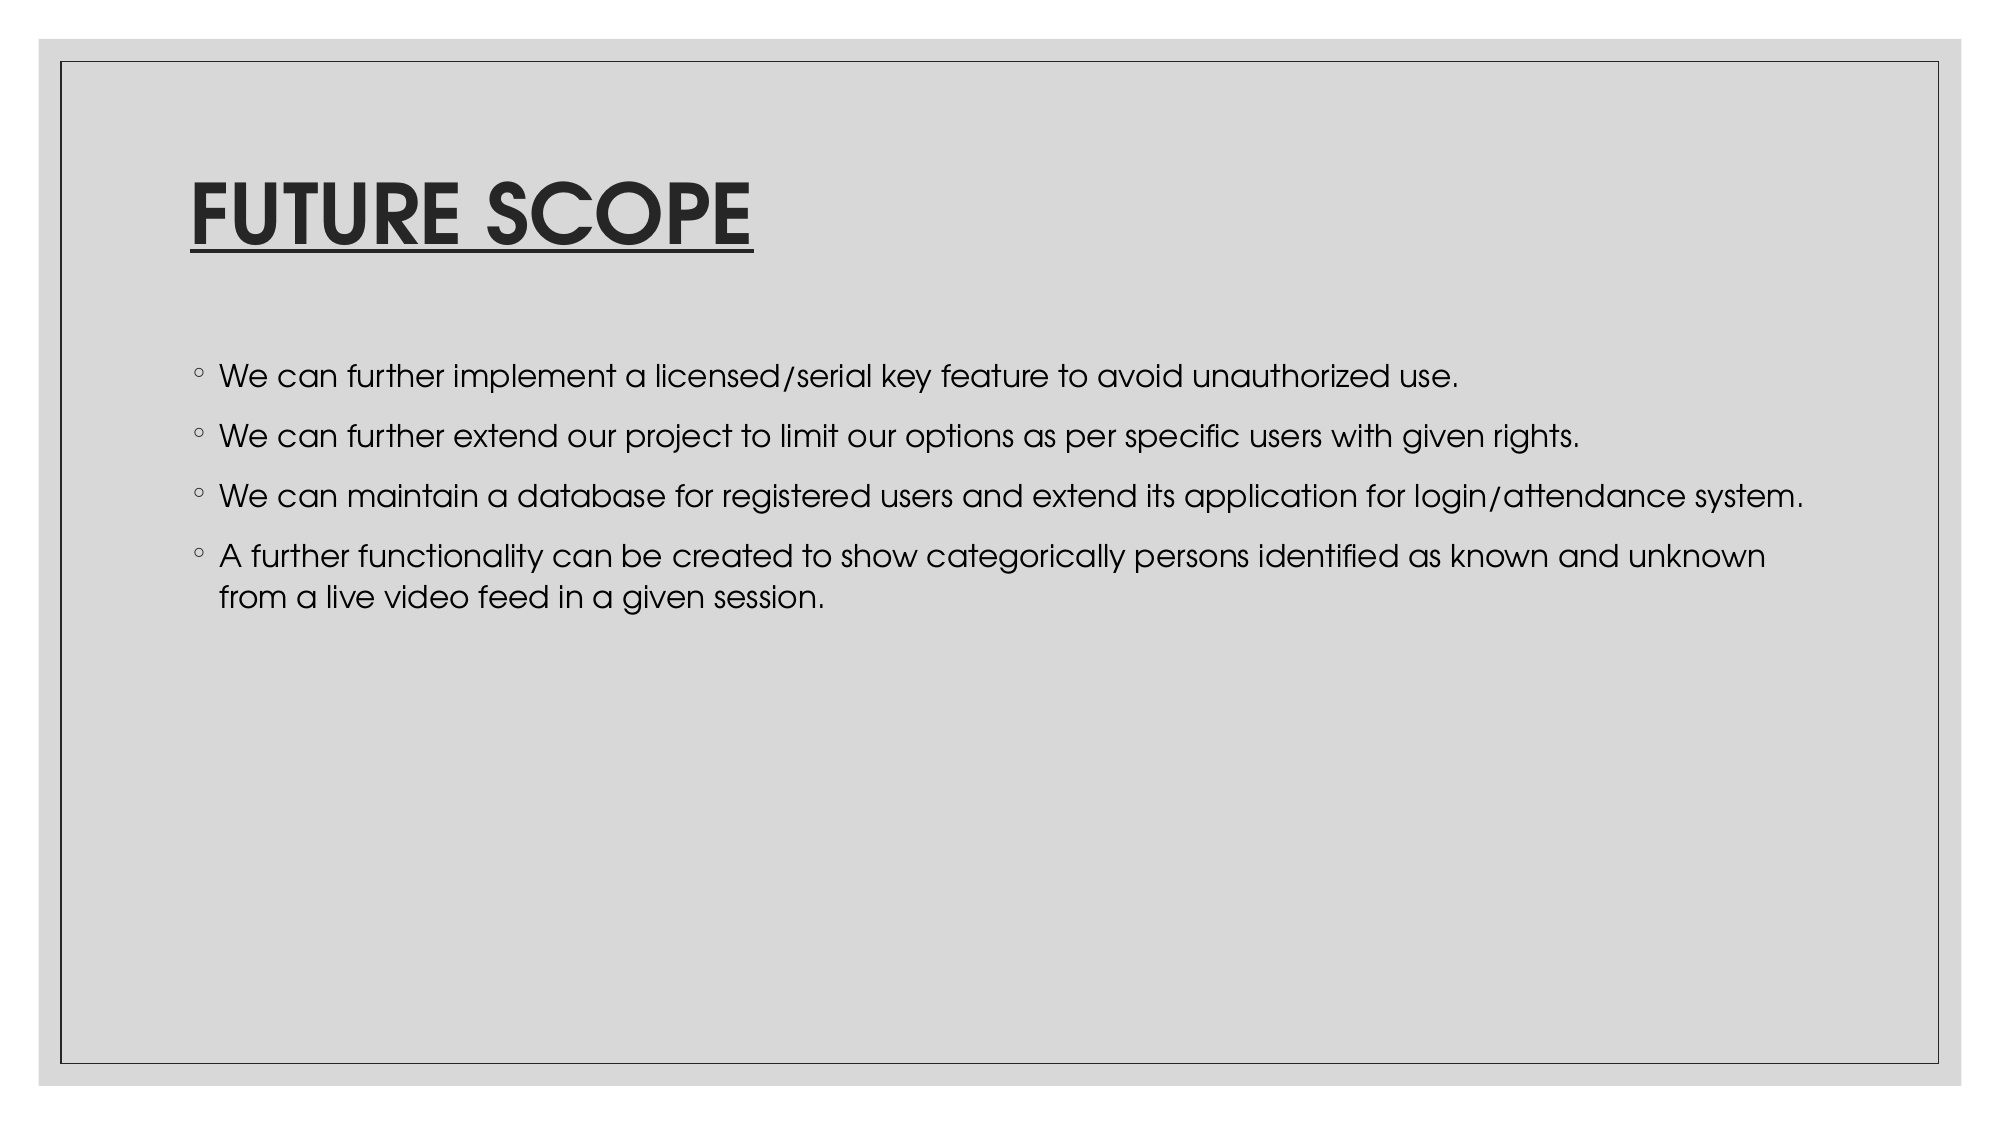

# FUTURE SCOPE
We can further implement a licensed/serial key feature to avoid unauthorized use.
We can further extend our project to limit our options as per specific users with given rights.
We can maintain a database for registered users and extend its application for login/attendance system.
A further functionality can be created to show categorically persons identified as known and unknown from a live video feed in a given session.